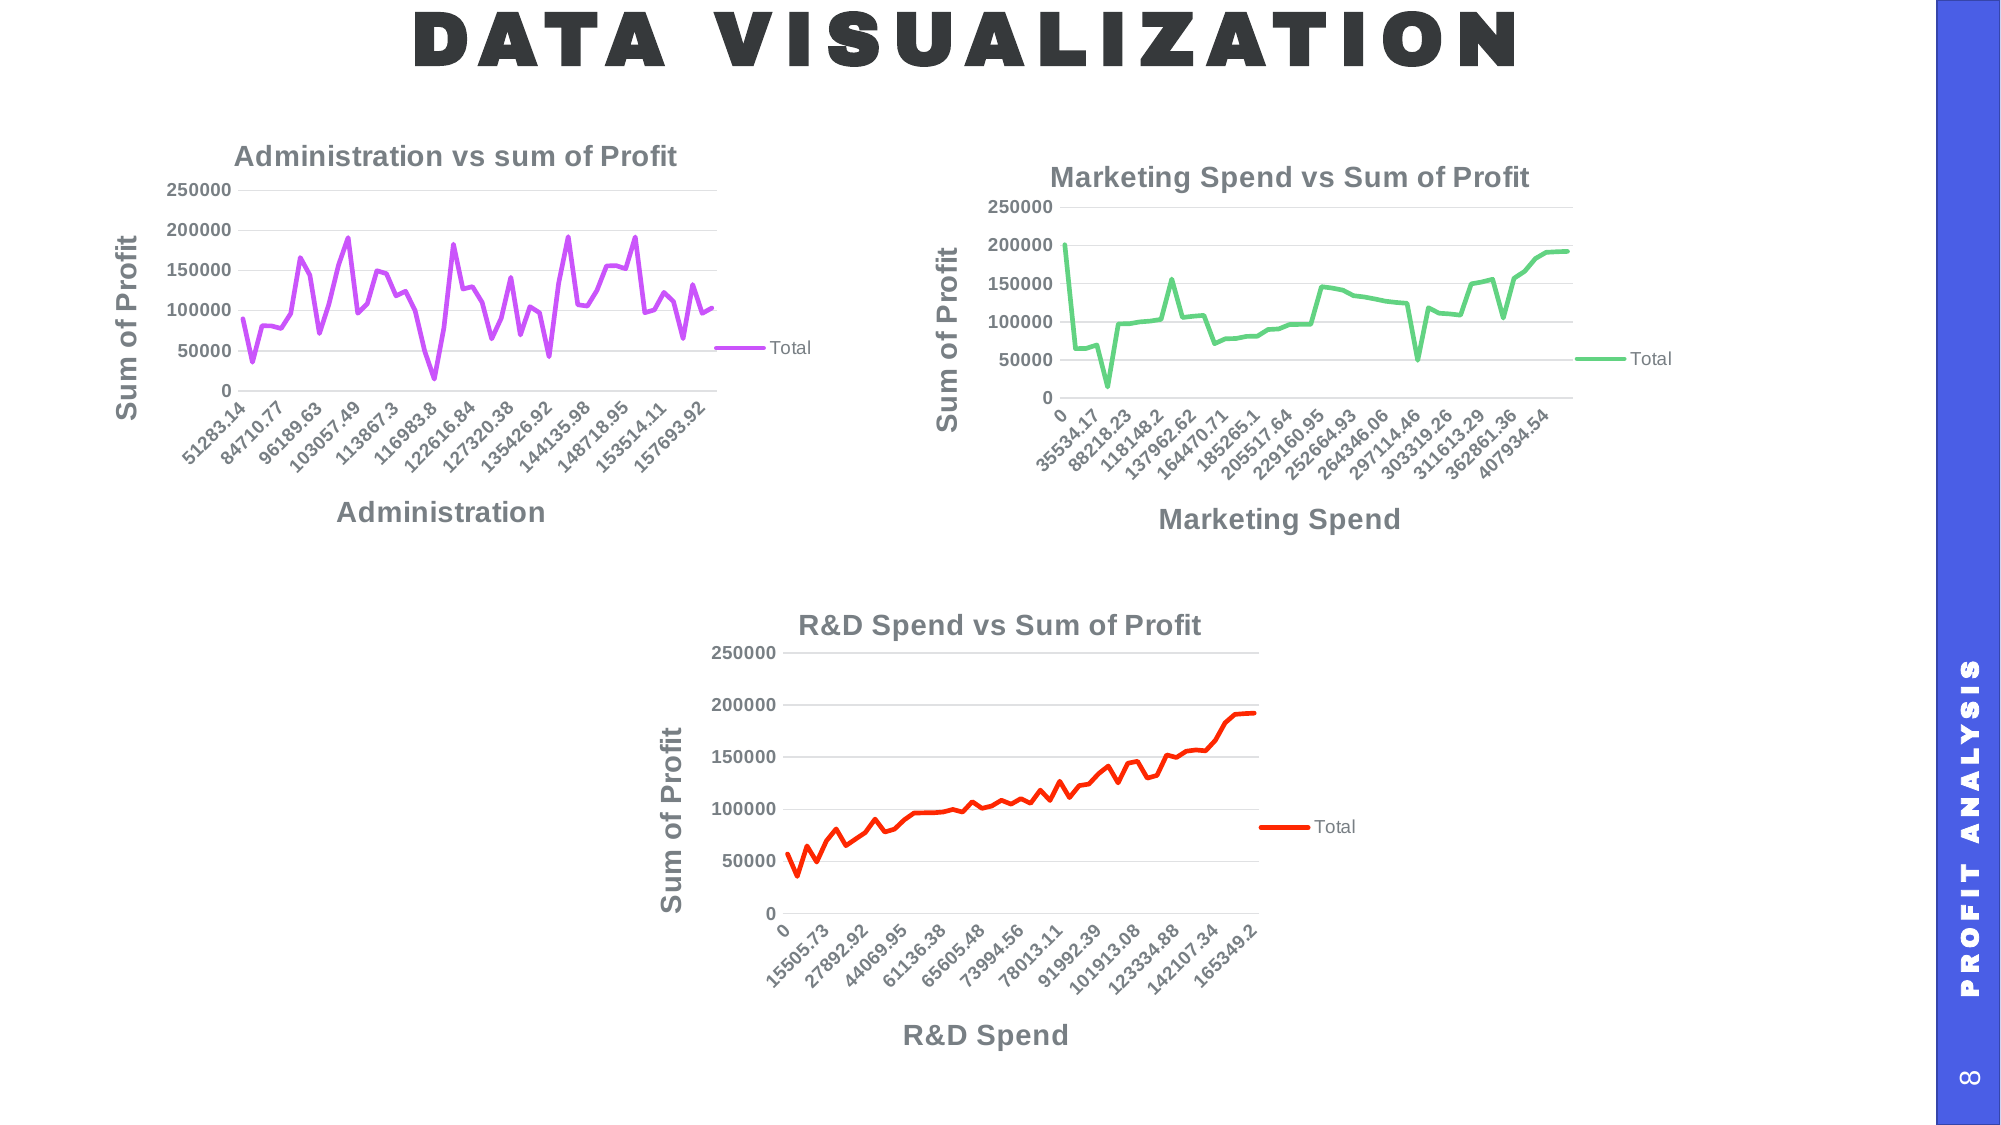

# DATA VISUALIZATION

### Chart: Administration vs sum of Profit

| Category | Total |
|---|---|
| 51283.14 | 89949.14 |
| 51743.15 | 35673.41 |
| 65947.93 | 81229.06 |
| 82982.09 | 81005.76 |
| 84710.77 | 77798.83 |
| 85047.44 | 96479.51 |
| 91391.77 | 166187.94 |
| 91790.61 | 144259.4 |
| 96189.63 | 71498.49 |
| 99281.34 | 108552.04 |
| 99814.71 | 156991.12 |
| 101145.55 | 191050.39 |
| 103057.49 | 96778.92 |
| 105751.03 | 108733.99 |
| 108679.17 | 149759.96 |
| 110594.11 | 146121.95 |
| 113867.3 | 118474.03 |
| 114175.79 | 124266.9 |
| 115641.28 | 99937.59 |
| 115816.21 | 49490.75 |
| 116983.8 | 14681.4 |
| 118546.05 | 78239.91 |
| 118671.85 | 182901.99 |
| 121597.55 | 126992.93 |
| 122616.84 | 129917.04 |
| 122782.75 | 110352.25 |
| 124153.04 | 64926.08 |
| 127056.21 | 90708.19 |
| 127320.38 | 141585.52 |
| 127382.3 | 69758.98 |
| 127864.55 | 105008.31 |
| 129219.61 | 97427.84 |
| 135426.92 | 42559.73 |
| 135495.07 | 134307.35 |
| 136897.8 | 192261.83 |
| 139553.16 | 107404.34 |
| 144135.98 | 105733.54 |
| 145077.58 | 125370.37 |
| 145530.06 | 155752.6 |
| 147198.87 | 156122.51 |
| 148718.95 | 152211.77 |
| 151377.59 | 191792.06 |
| 152701.92 | 97483.56 |
| 153032.06 | 101004.64 |
| 153514.11 | 122776.86 |
| 153773.43 | 111313.02 |
| 154806.14 | 65200.33 |
| 156547.42 | 132602.65 |
| 157693.92 | 96712.8 |
| 182645.56 | 103282.38 |

### Chart: Marketing Spend vs Sum of Profit

| Category | Total |
|---|---|
| 0 | 201010.0 |
| 1903.93 | 64926.08 |
| 28334.72 | 65200.33 |
| 35534.17 | 69758.98 |
| 45173.06 | 14681.4 |
| 46085.25 | 97427.84 |
| 88218.23 | 97483.56 |
| 91131.24 | 99937.59 |
| 107138.38 | 101004.64 |
| 118148.2 | 103282.38 |
| 127716.82 | 156122.51 |
| 134050.07 | 105733.54 |
| 137962.62 | 107404.34 |
| 140574.81 | 108552.04 |
| 148001.11 | 71498.49 |
| 164470.71 | 77798.83 |
| 172795.67 | 78239.91 |
| 174999.3 | 81005.76 |
| 185265.1 | 81229.06 |
| 197029.42 | 89949.14 |
| 201126.82 | 90708.19 |
| 205517.64 | 96479.51 |
| 210797.67 | 96712.8 |
| 214634.81 | 96778.92 |
| 229160.95 | 146121.95 |
| 249744.55 | 144259.4 |
| 249839.44 | 141585.52 |
| 252664.93 | 134307.35 |
| 256512.92 | 132602.65 |
| 261776.23 | 129917.04 |
| 264346.06 | 126992.93 |
| 282574.31 | 125370.37 |
| 294919.57 | 124266.9 |
| 297114.46 | 49490.75 |
| 298664.47 | 118474.03 |
| 299737.29 | 111313.02 |
| 303319.26 | 110352.25 |
| 304768.73 | 108733.99 |
| 304981.62 | 149759.96 |
| 311613.29 | 152211.77 |
| 323876.68 | 155752.6 |
| 353183.81 | 105008.31 |
| 362861.36 | 156991.12 |
| 366168.42 | 166187.94 |
| 383199.62 | 182901.99 |
| 407934.54 | 191050.39 |
| 443898.53 | 191792.06 |
| 471784.1 | 192261.83 |
Profit analysis

### Chart: R&D Spend vs Sum of Profit

| Category | Total |
|---|---|
| 0 | 57241.130000000005 |
| 542.05 | 35673.41 |
| 1000.23 | 64926.08 |
| 1315.46 | 49490.75 |
| 15505.73 | 69758.98 |
| 20229.59 | 81229.06 |
| 22177.74 | 65200.33 |
| 23640.93 | 71498.49 |
| 27892.92 | 77798.83 |
| 28663.76 | 90708.19 |
| 28754.33 | 78239.91 |
| 38558.51 | 81005.76 |
| 44069.95 | 89949.14 |
| 46014.02 | 96479.51 |
| 46426.07 | 96712.8 |
| 55493.95 | 96778.92 |
| 61136.38 | 97483.56 |
| 61994.48 | 99937.59 |
| 63408.86 | 97427.84 |
| 64664.71 | 107404.34 |
| 65605.48 | 101004.64 |
| 66051.52 | 103282.38 |
| 67532.53 | 108733.99 |
| 72107.6 | 105008.31 |
| 73994.56 | 110352.25 |
| 75328.87 | 105733.54 |
| 76253.86 | 118474.03 |
| 77044.01 | 108552.04 |
| 78013.11 | 126992.93 |
| 78389.47 | 111313.02 |
| 86419.7 | 122776.86 |
| 91749.16 | 124266.9 |
| 91992.39 | 134307.35 |
| 93863.75 | 141585.52 |
| 94657.16 | 125370.37 |
| 100671.96 | 144259.4 |
| 101913.08 | 146121.95 |
| 114523.61 | 129917.04 |
| 119943.24 | 132602.65 |
| 120542.52 | 152211.77 |
| 123334.88 | 149759.96 |
| 130298.13 | 155752.6 |
| 131876.9 | 156991.12 |
| 134615.46 | 156122.51 |
| 142107.34 | 166187.94 |
| 144372.41 | 182901.99 |
| 153441.51 | 191050.39 |
| 162597.7 | 191792.06 |
| 165349.2 | 192261.83 |
8